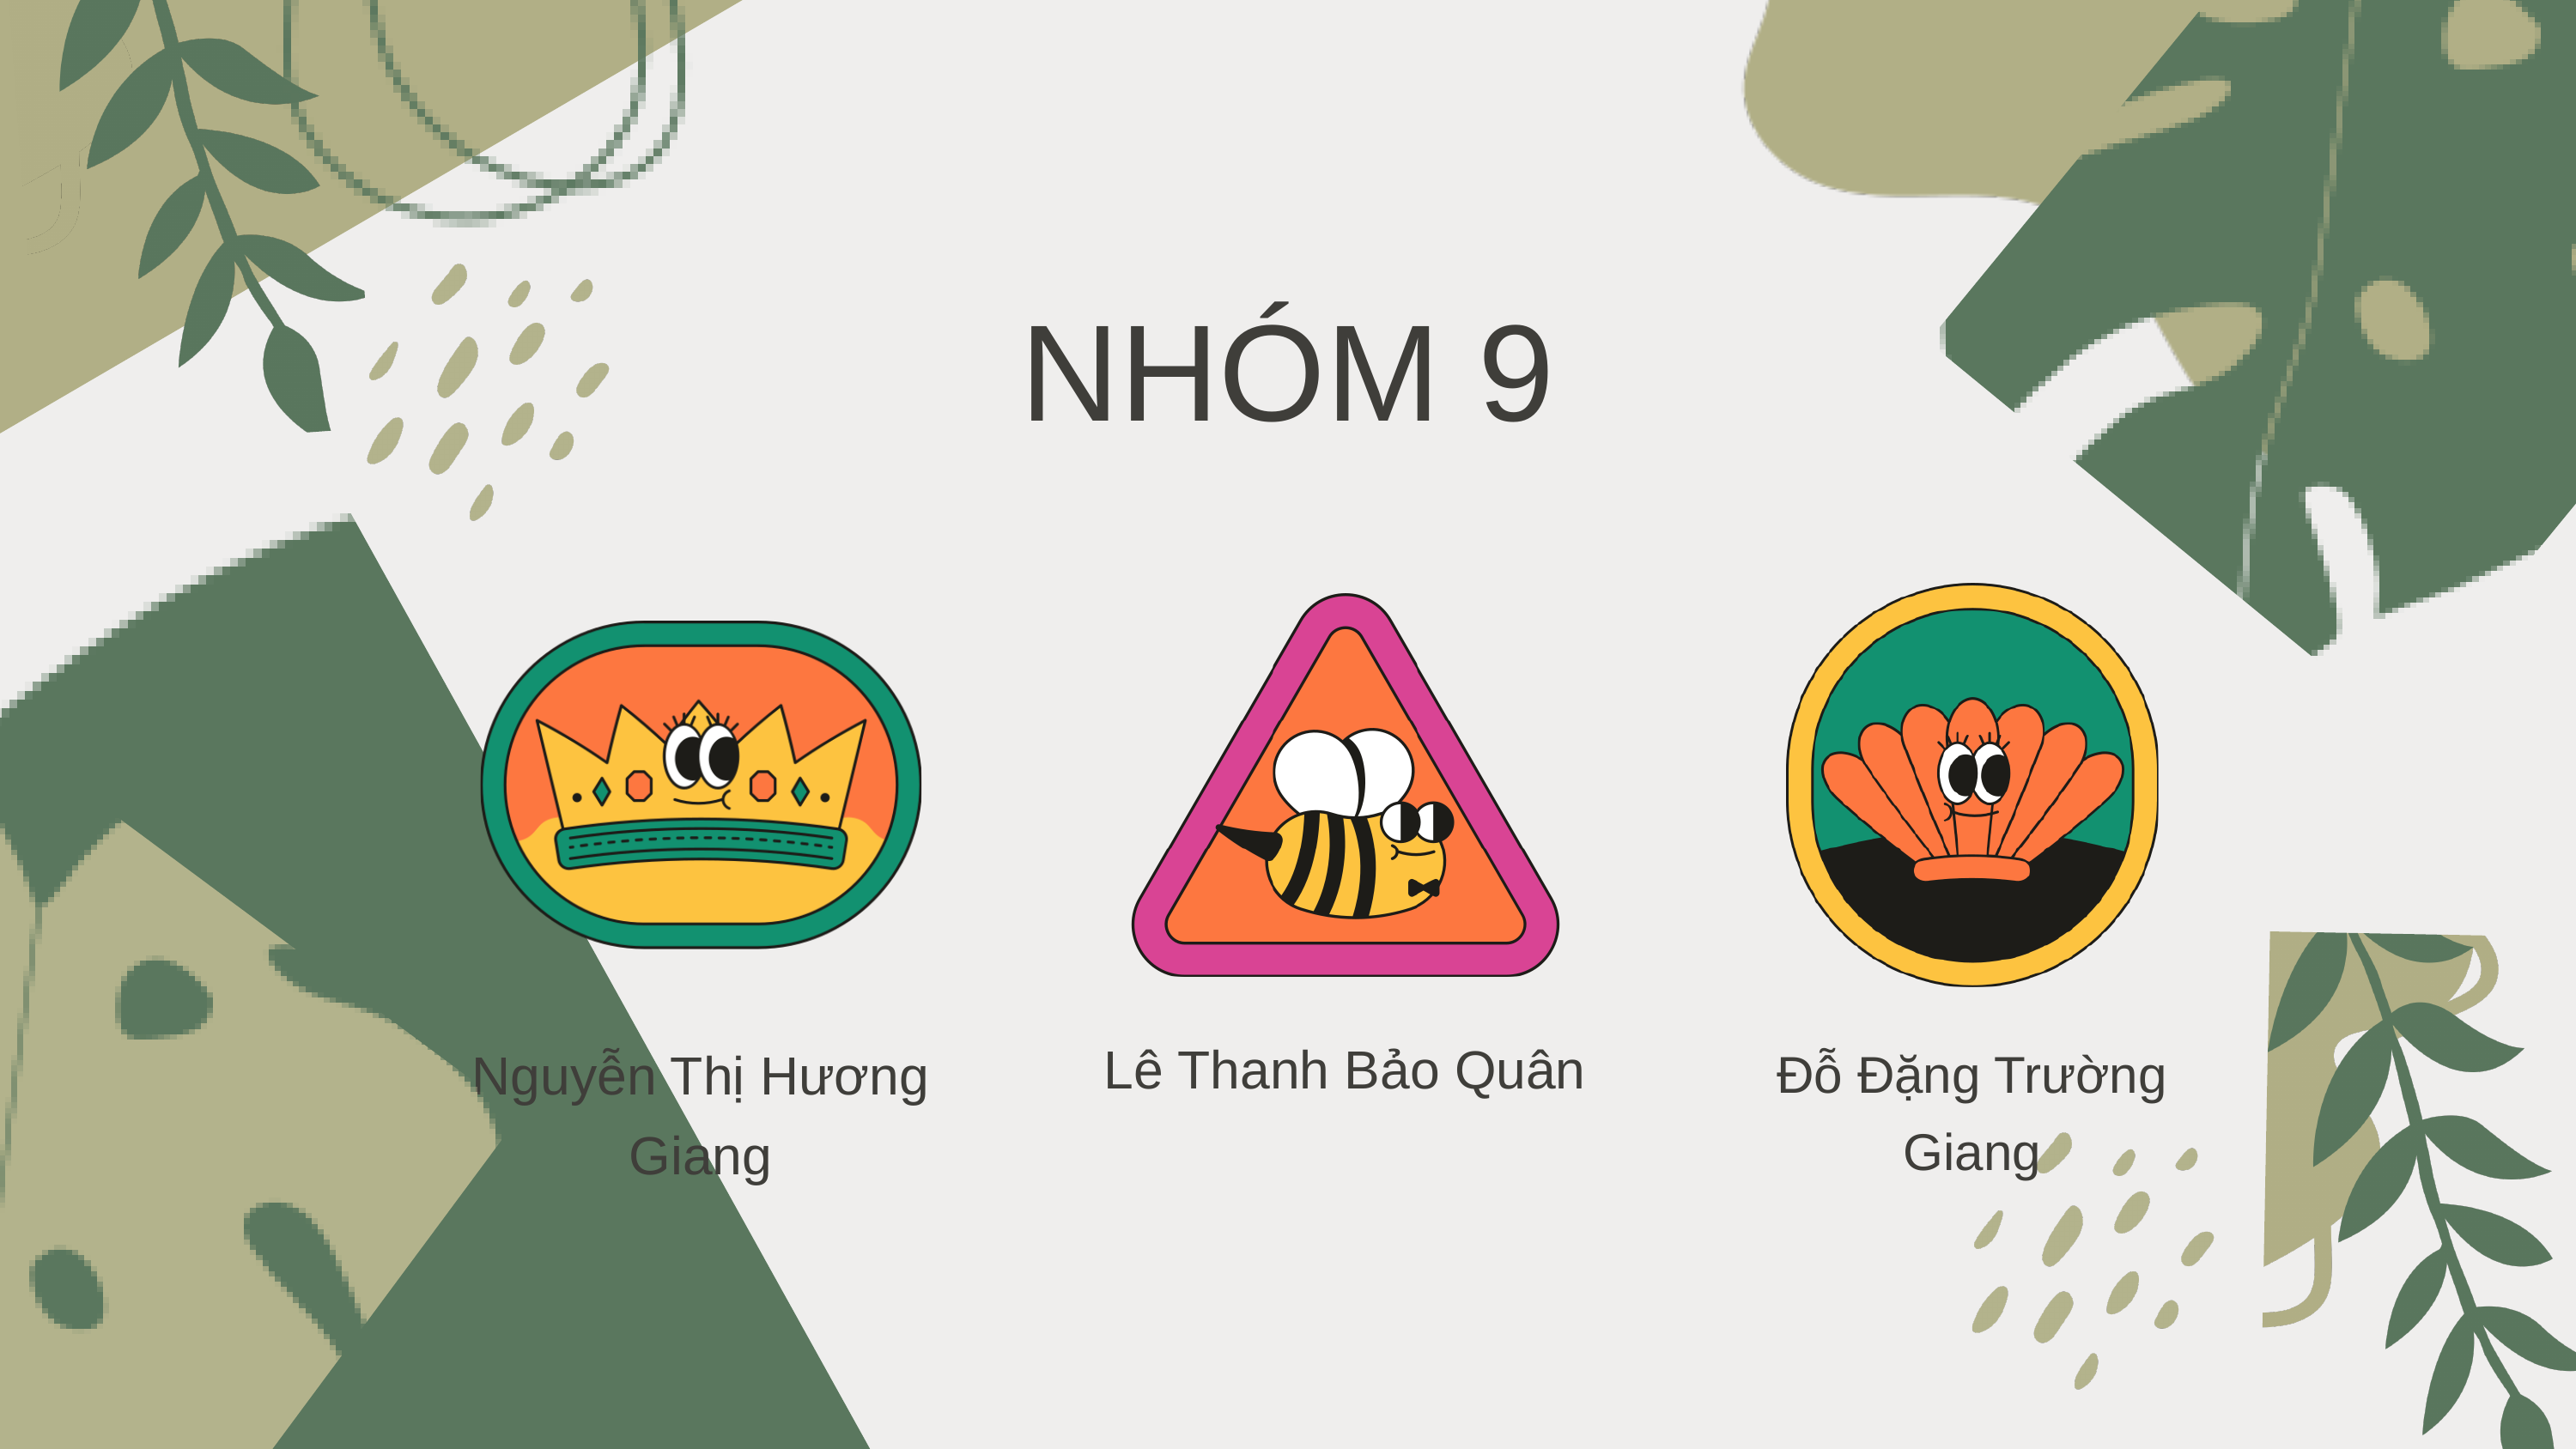

NHÓM 9

Lê Thanh Bảo Quân
Nguyễn Thị Hương Giang
Đỗ Đặng Trường Giang